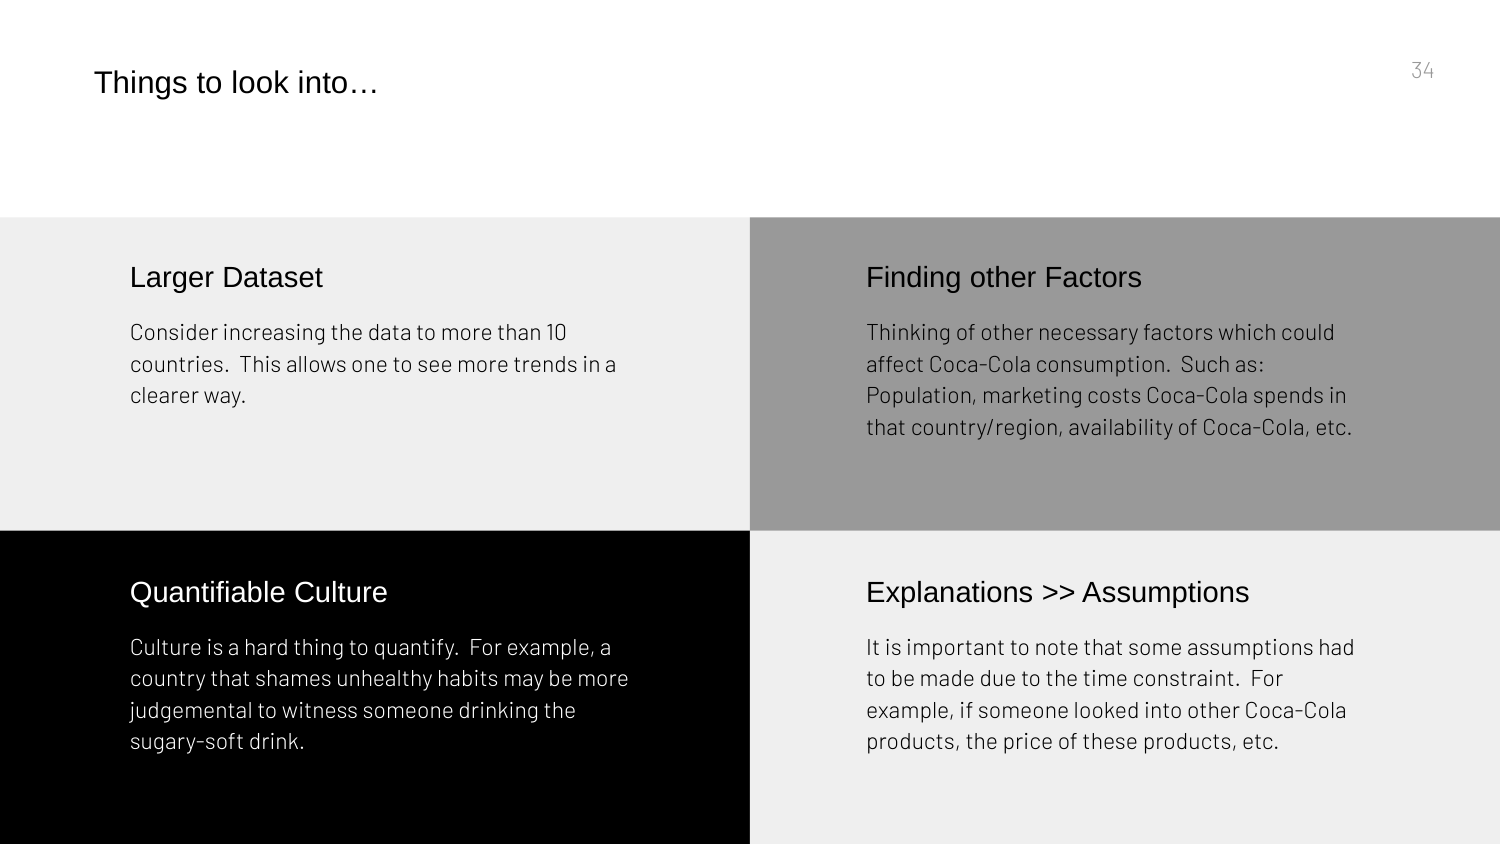

34
Things to look into…
Finding other Factors
Larger Dataset
Consider increasing the data to more than 10 countries.  This allows one to see more trends in a clearer way.

Thinking of other necessary factors which could affect Coca-Cola consumption.  Such as:
Population, marketing costs Coca-Cola spends in that country/region, availability of Coca-Cola, etc.

Quantifiable Culture
Explanations >> Assumptions
Culture is a hard thing to quantify.  For example, a country that shames unhealthy habits may be more judgemental to witness someone drinking the sugary-soft drink.

It is important to note that some assumptions had to be made due to the time constraint.  For example, if someone looked into other Coca-Cola products, the price of these products, etc.